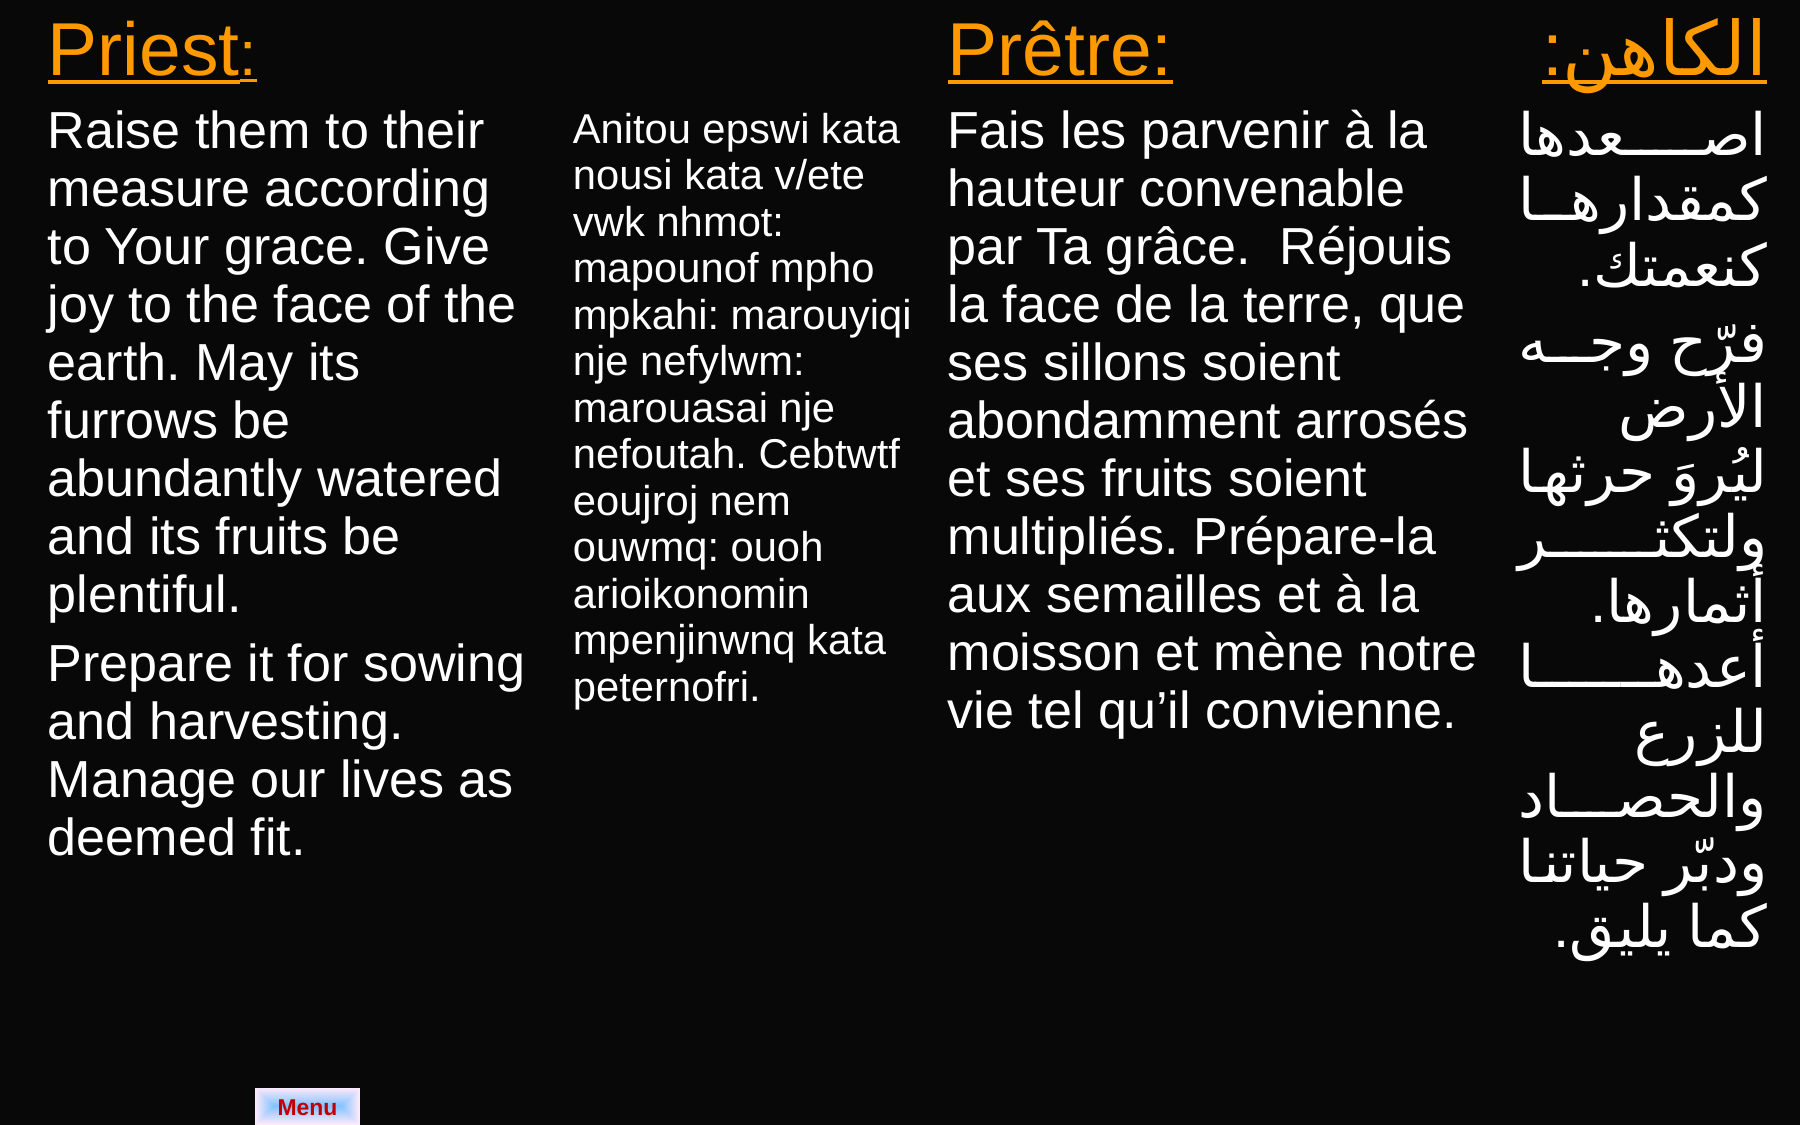

| Priest: Raise them to their measure according to Your grace. Give joy to the face of the earth. May its furrows be abundantly watered and its fruits be plentiful. Prepare it for sowing and harvesting. Manage our lives as deemed fit. | Anitou epswi kata nousi kata v/ete vwk nhmot: mapounof mpho mpkahi: marouyiqi nje nefylwm: marouasai nje nefoutah. Cebtwtf eoujroj nem ouwmq: ouoh arioikonomin mpenjinwnq kata peternofri. | Prêtre: Fais les parvenir à la hauteur convenable par Ta grâce. Réjouis la face de la terre, que ses sillons soient abondamment arrosés et ses fruits soient multipliés. Prépare-la aux semailles et à la moisson et mène notre vie tel qu’il convienne. | الكاهن: اصعدها كمقدارها كنعمتك. فرّح وجه الأرض ليُروَ حرثها ولتكثر أثمارها. أعدها للزرع والحصاد ودبّر حياتنا كما يليق. |
| --- | --- | --- | --- |

Menu